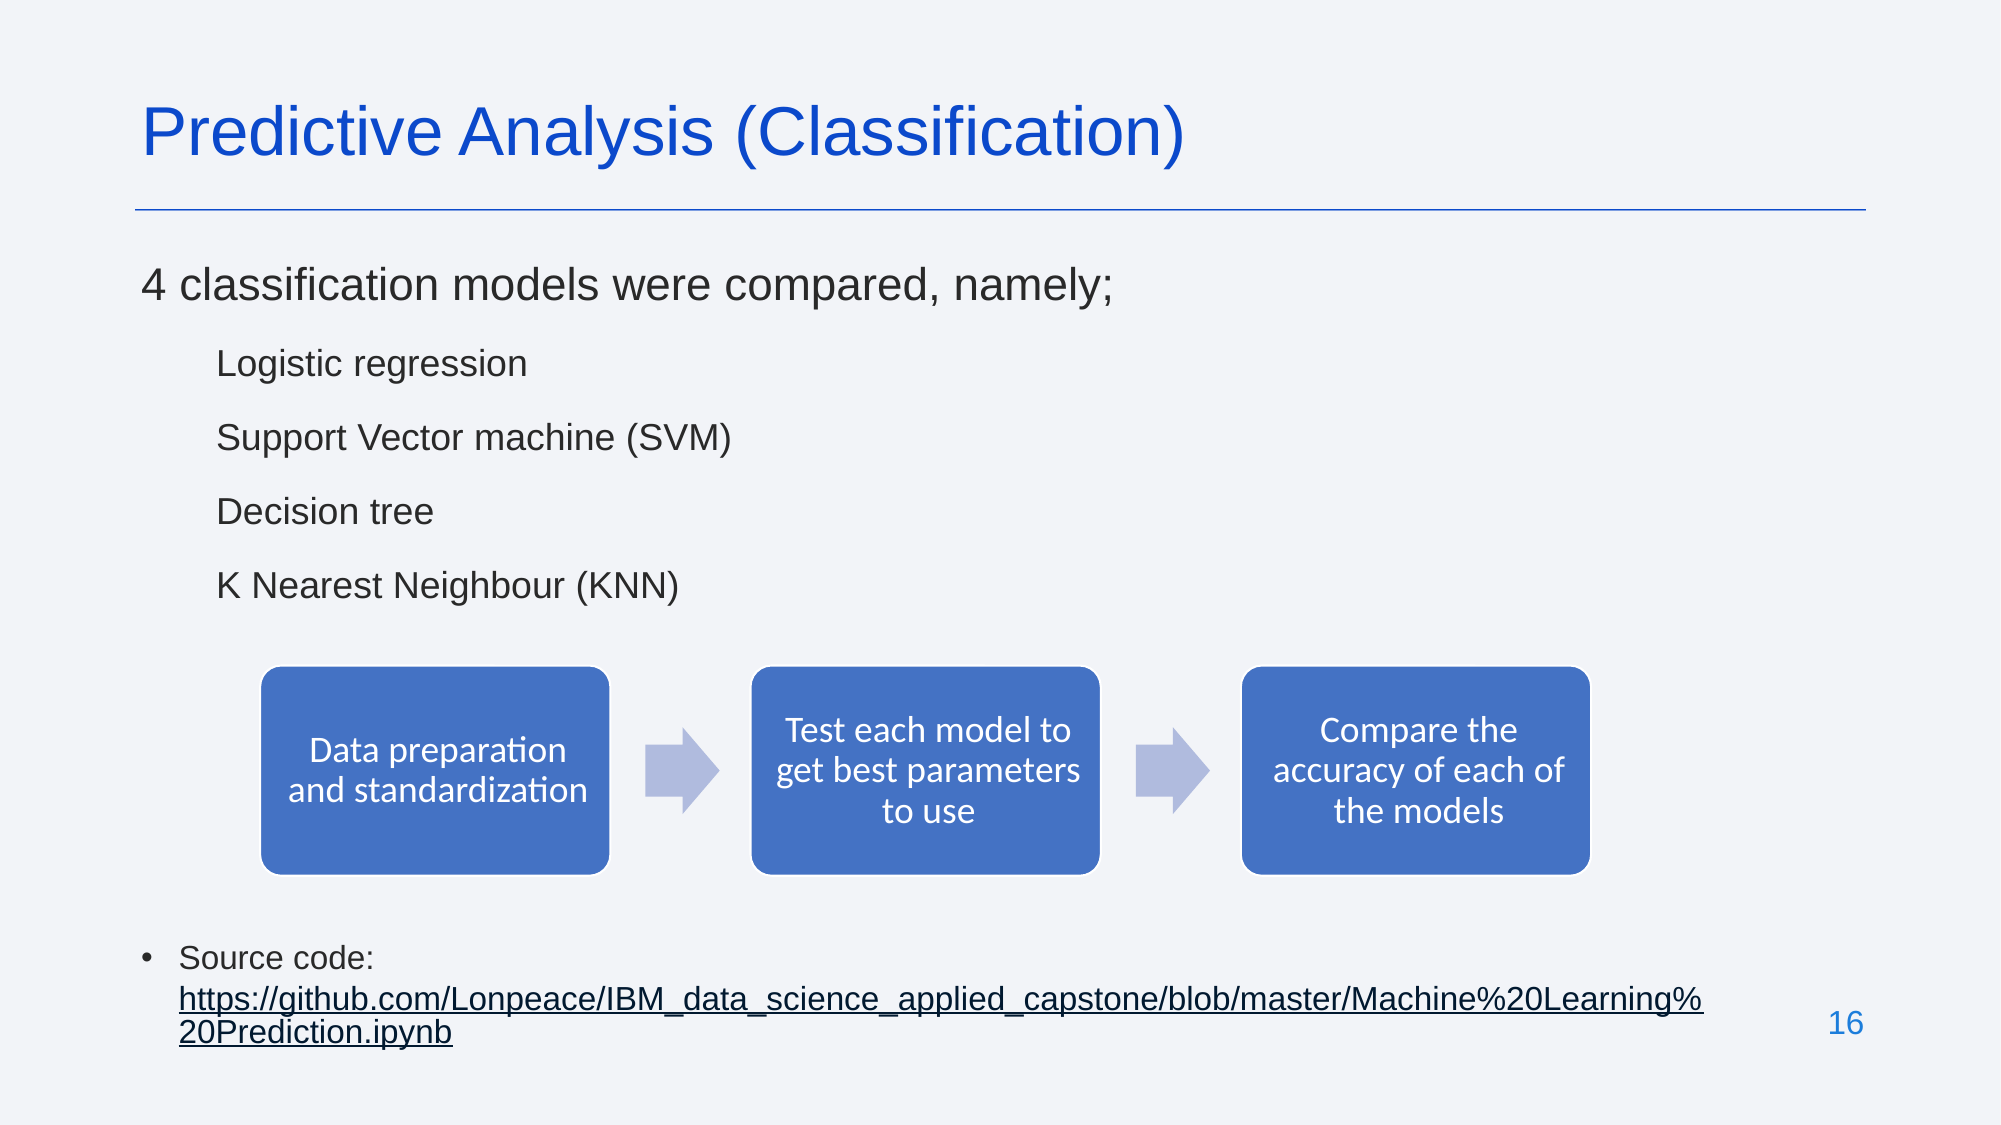

Predictive Analysis (Classification)
4 classification models were compared, namely;
Logistic regression
Support Vector machine (SVM)
Decision tree
K Nearest Neighbour (KNN)
Data preparation and standardization

Test each model to get best parameters to use

Compare the accuracy of each of the models
Source code: https://github.com/Lonpeace/IBM_data_science_applied_capstone/blob/master/Machine%20Learning%20Prediction.ipynb

16